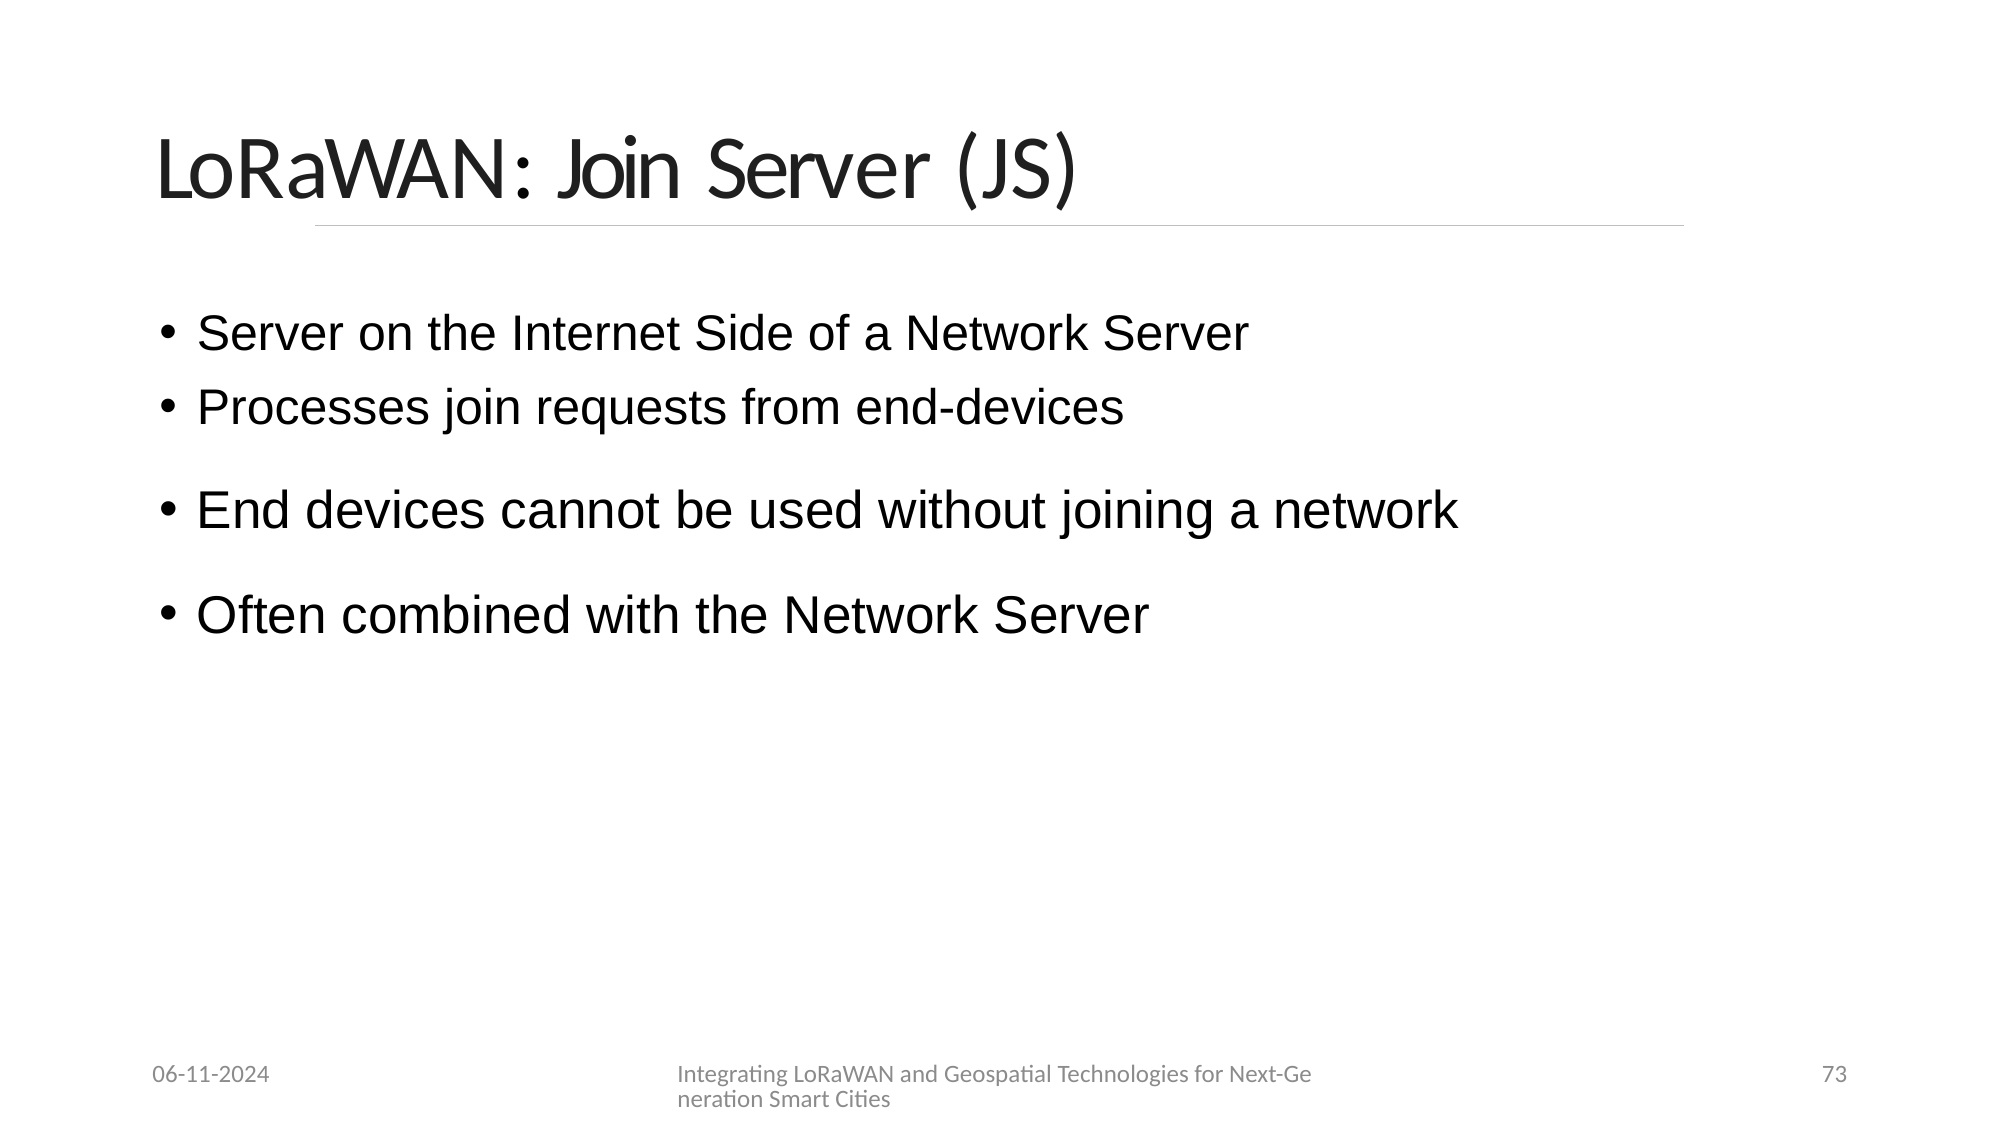

# LoRaWAN: Join Server (JS)

Server on the Internet Side of a Network Server
Processes join requests from end-devices
End devices cannot be used without joining a network
Often combined with the Network Server
06-11-2024
Integrating LoRaWAN and Geospatial Technologies for Next-Generation Smart Cities
73